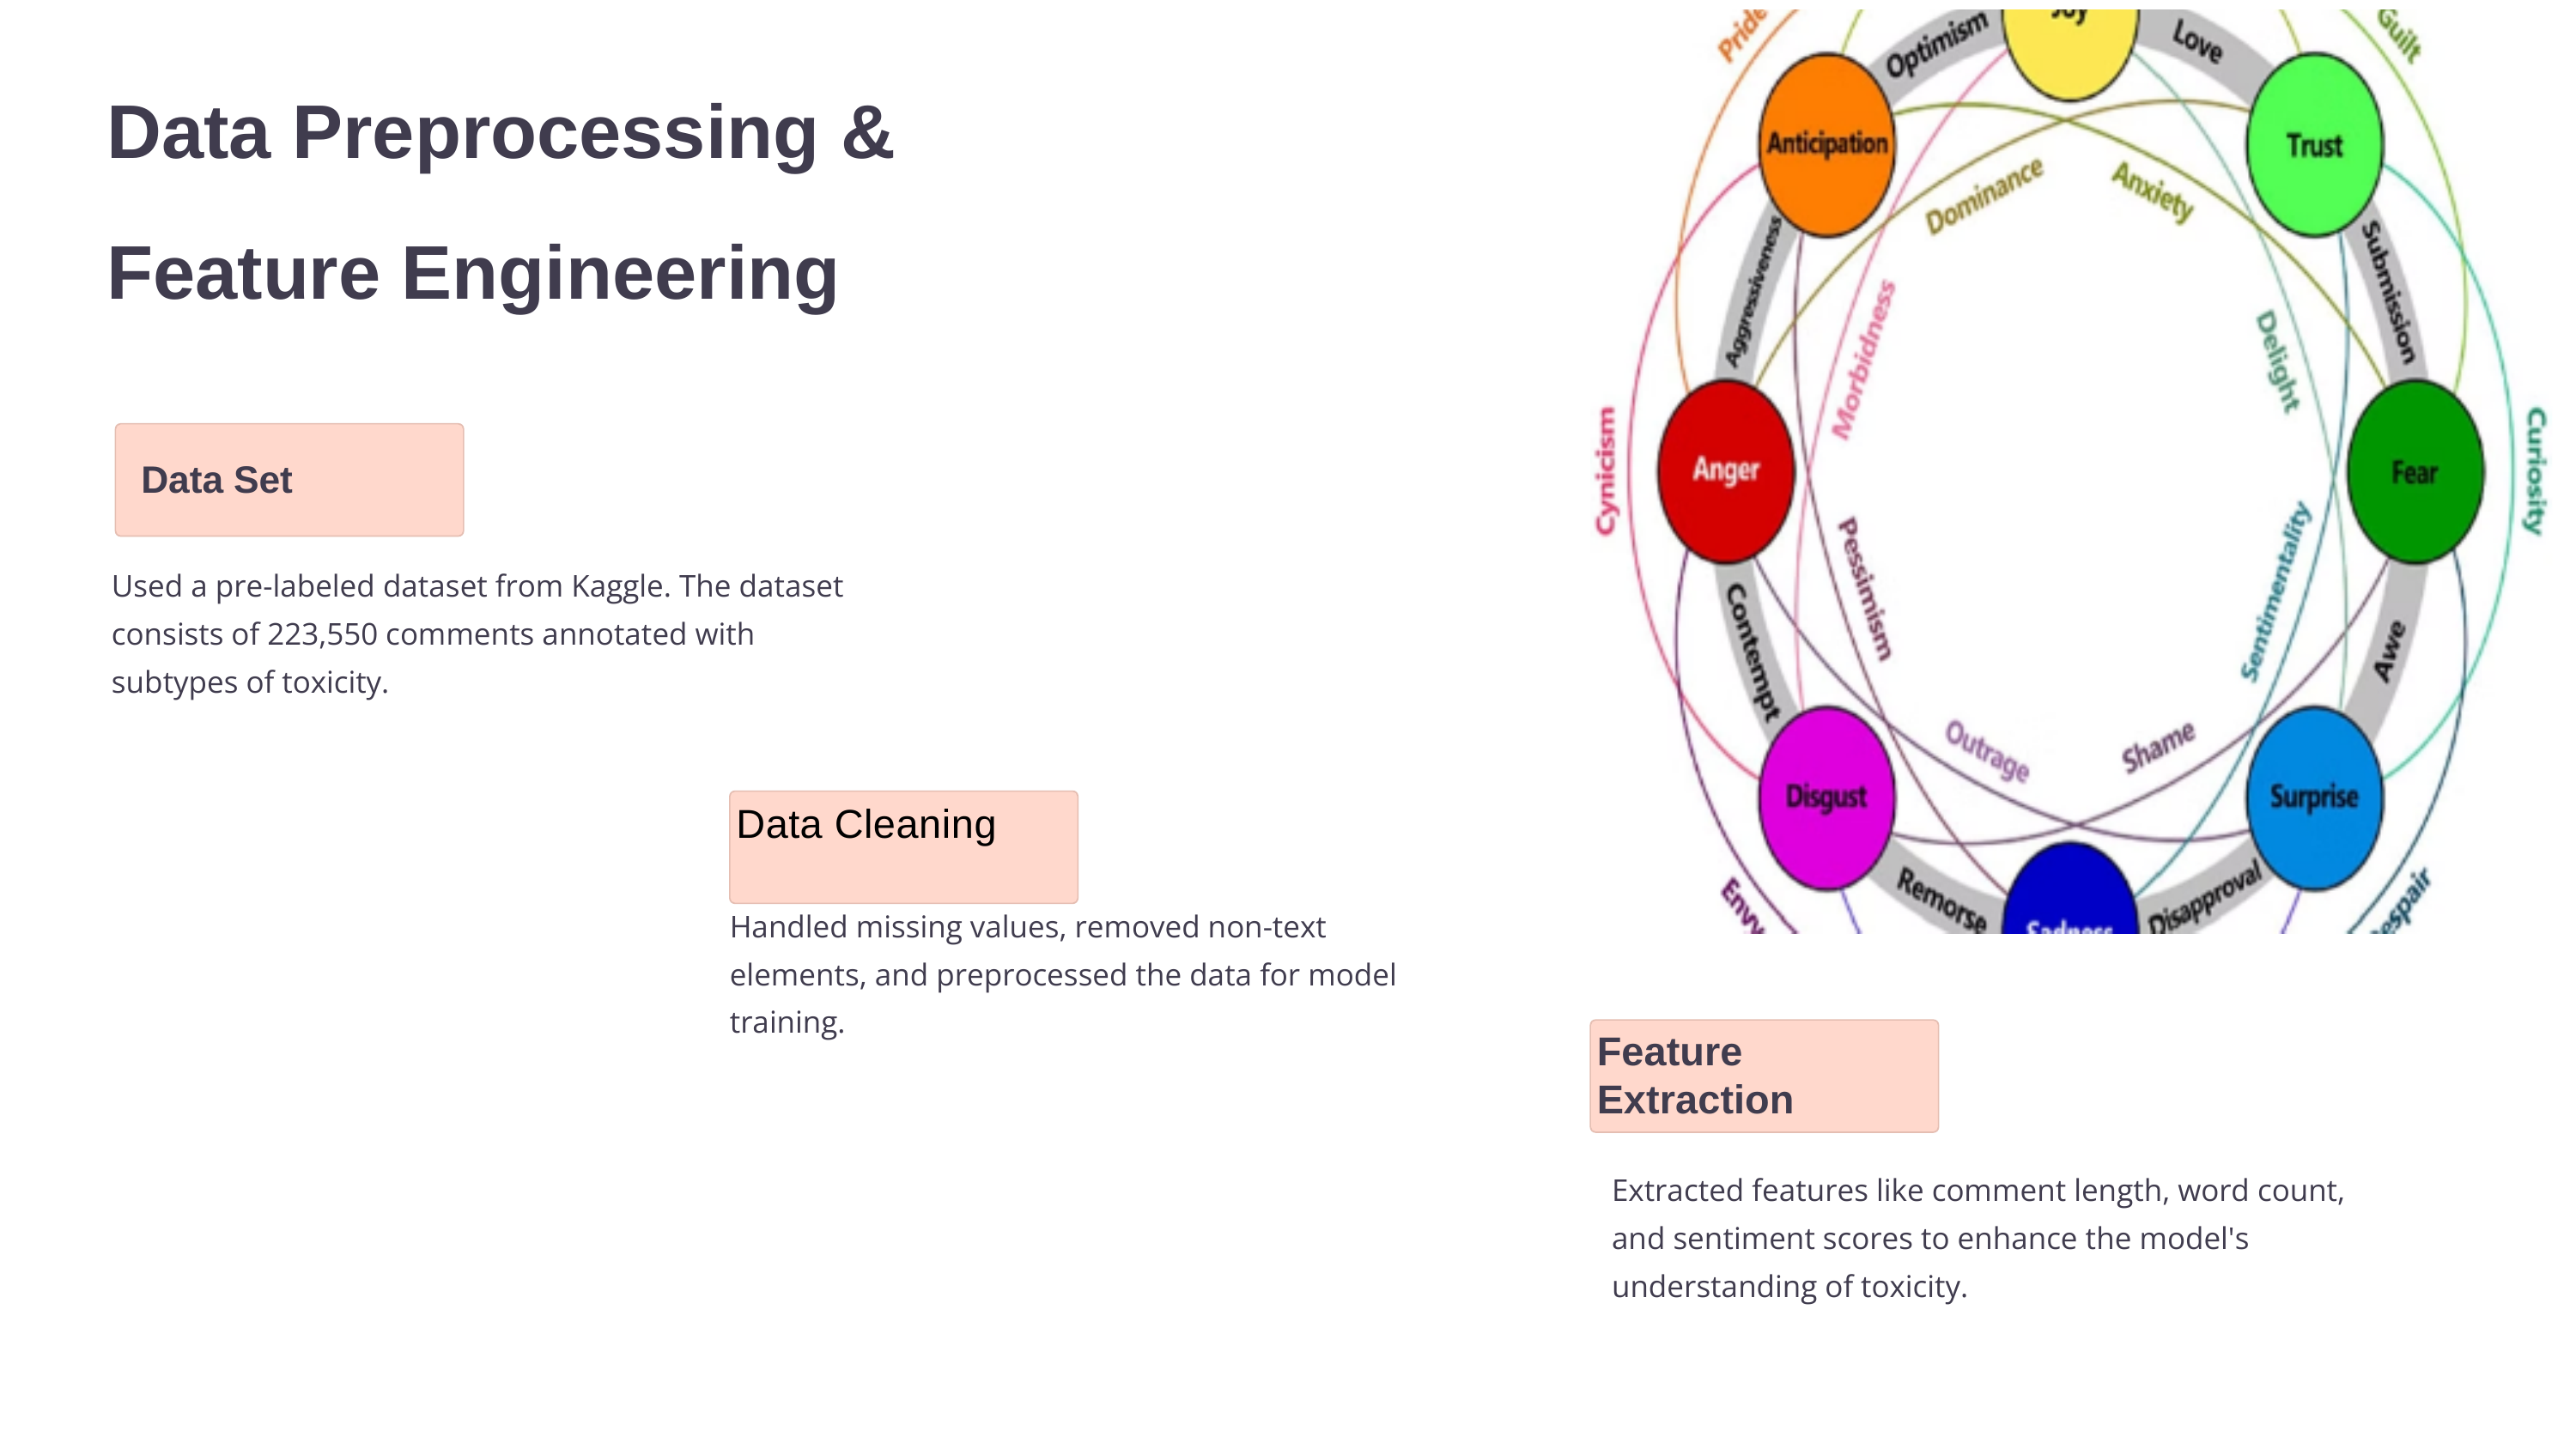

Data Preprocessing &
Feature Engineering

Data Set

Used a pre-labeled dataset from Kaggle. The dataset consists of 223,550 comments annotated with subtypes of toxicity.

Data Cleaning

Handled missing values, removed non-text elements, and preprocessed the data for model training.

Feature Extraction

Extracted features like comment length, word count, and sentiment scores to enhance the model's understanding of toxicity.